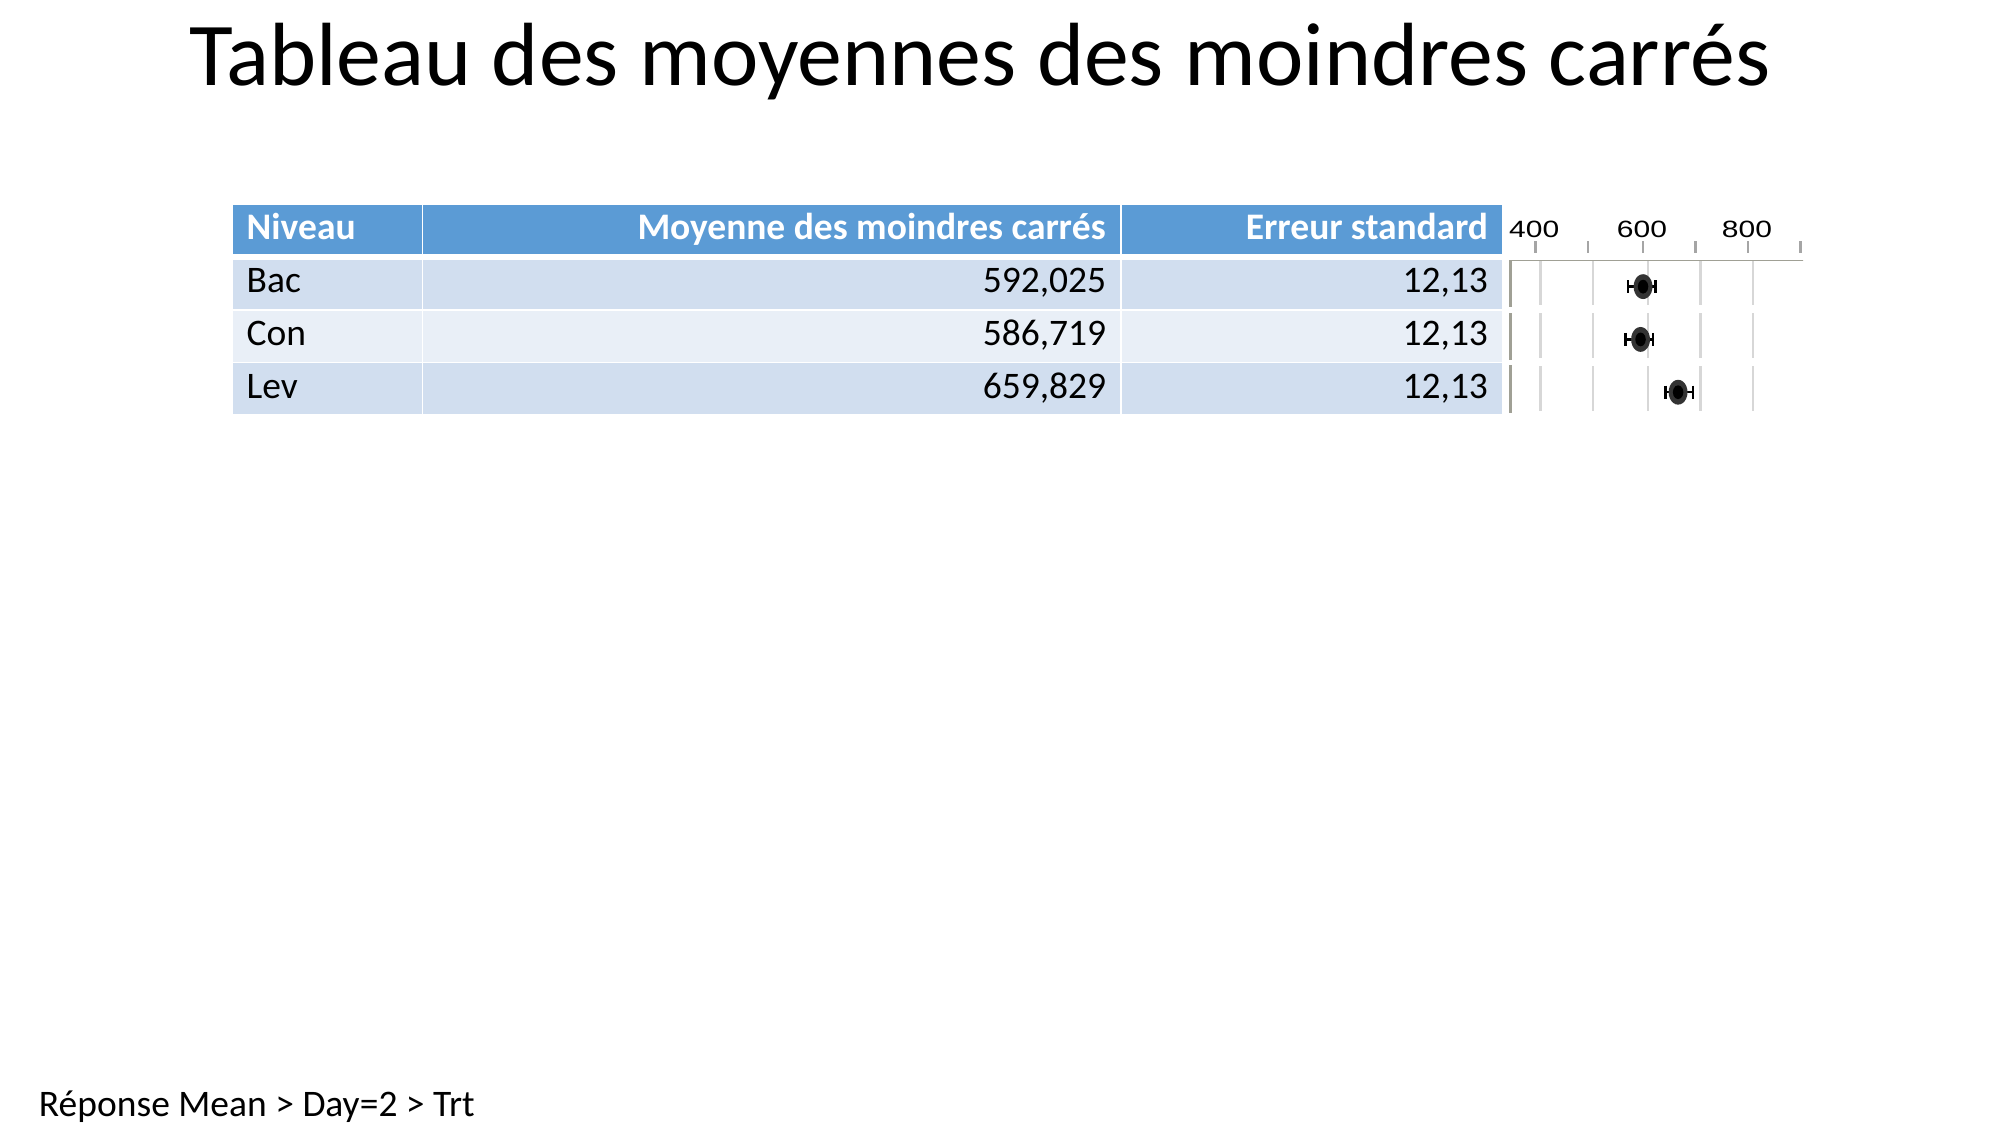

# Tableau des moyennes des moindres carrés
| Niveau | Moyenne des moindres carrés | Erreur standard |  |
| --- | --- | --- | --- |
| Bac | 592,025 | 12,13 |  |
| Con | 586,719 | 12,13 |  |
| Lev | 659,829 | 12,13 |  |
Réponse Mean > Day=2 > Trt